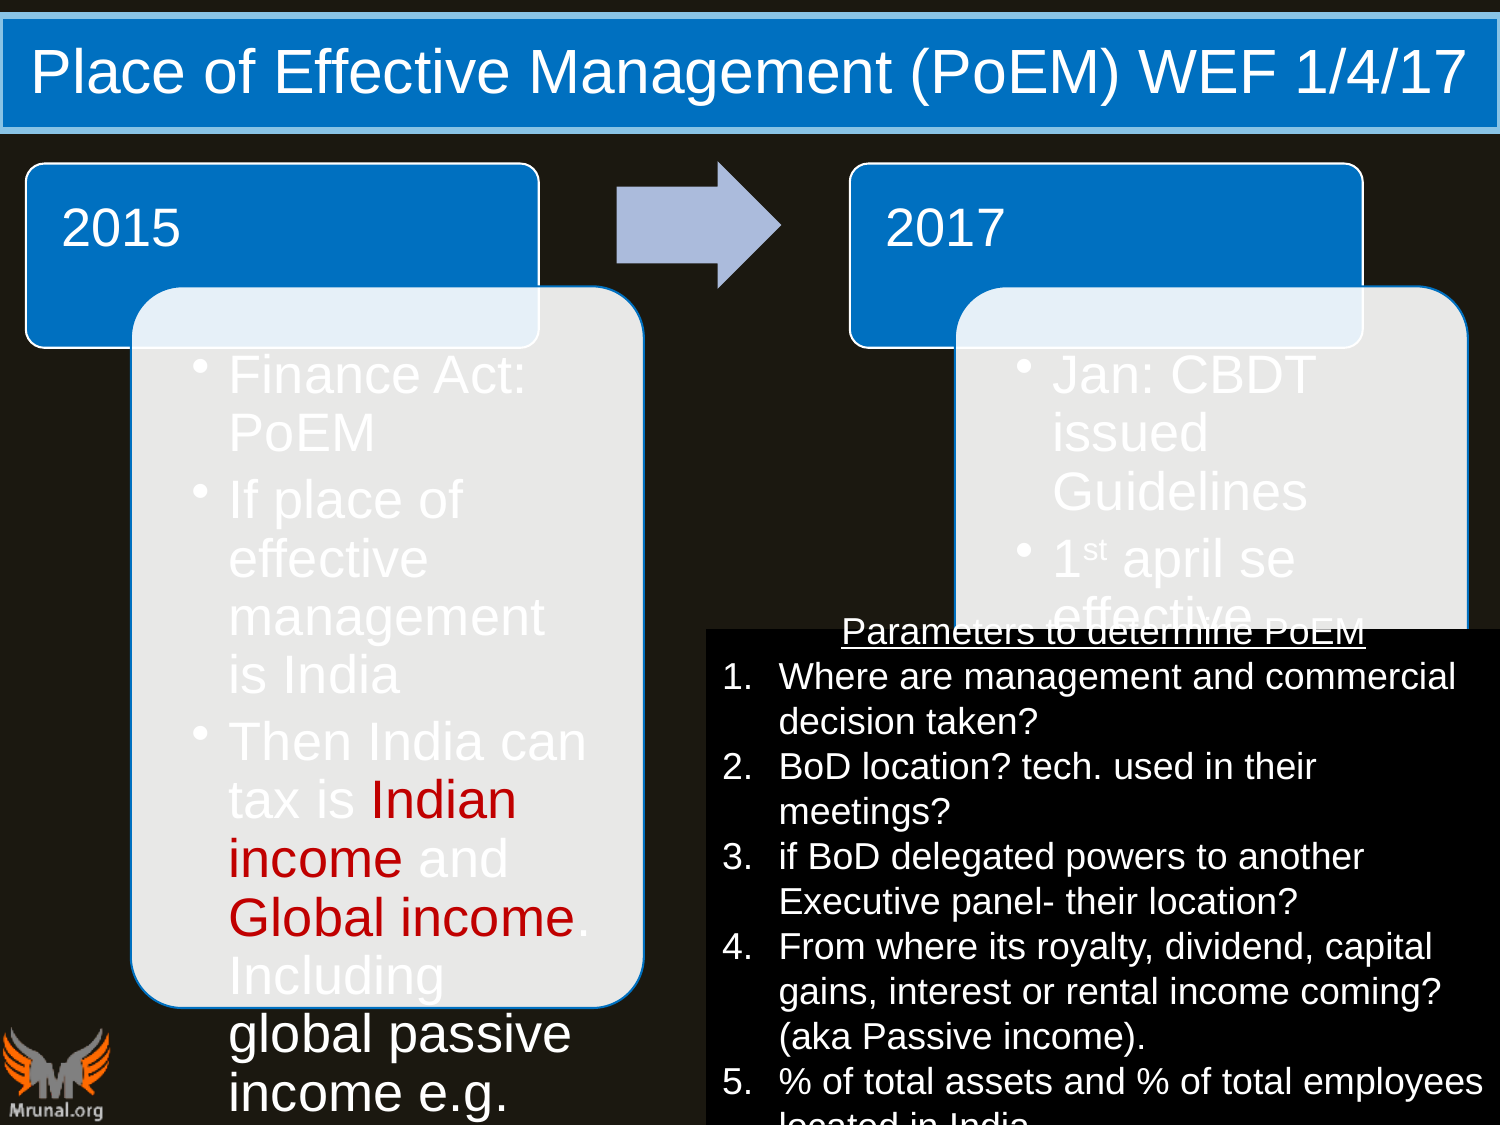

# Place of Effective Management (PoEM) WEF 1/4/17
2015
Finance Act: PoEM
If place of effective management is India
Then India can tax is Indian income and Global income. Including global passive income e.g. “royalties”

2017
Jan: CBDT issued Guidelines
1st april se effective
Parameters to determine PoEM
Where are management and commercial decision taken?
BoD location? tech. used in their meetings?
if BoD delegated powers to another Executive panel- their location?
From where its royalty, dividend, capital gains, interest or rental income coming? (aka Passive income).
% of total assets and % of total employees located in India.